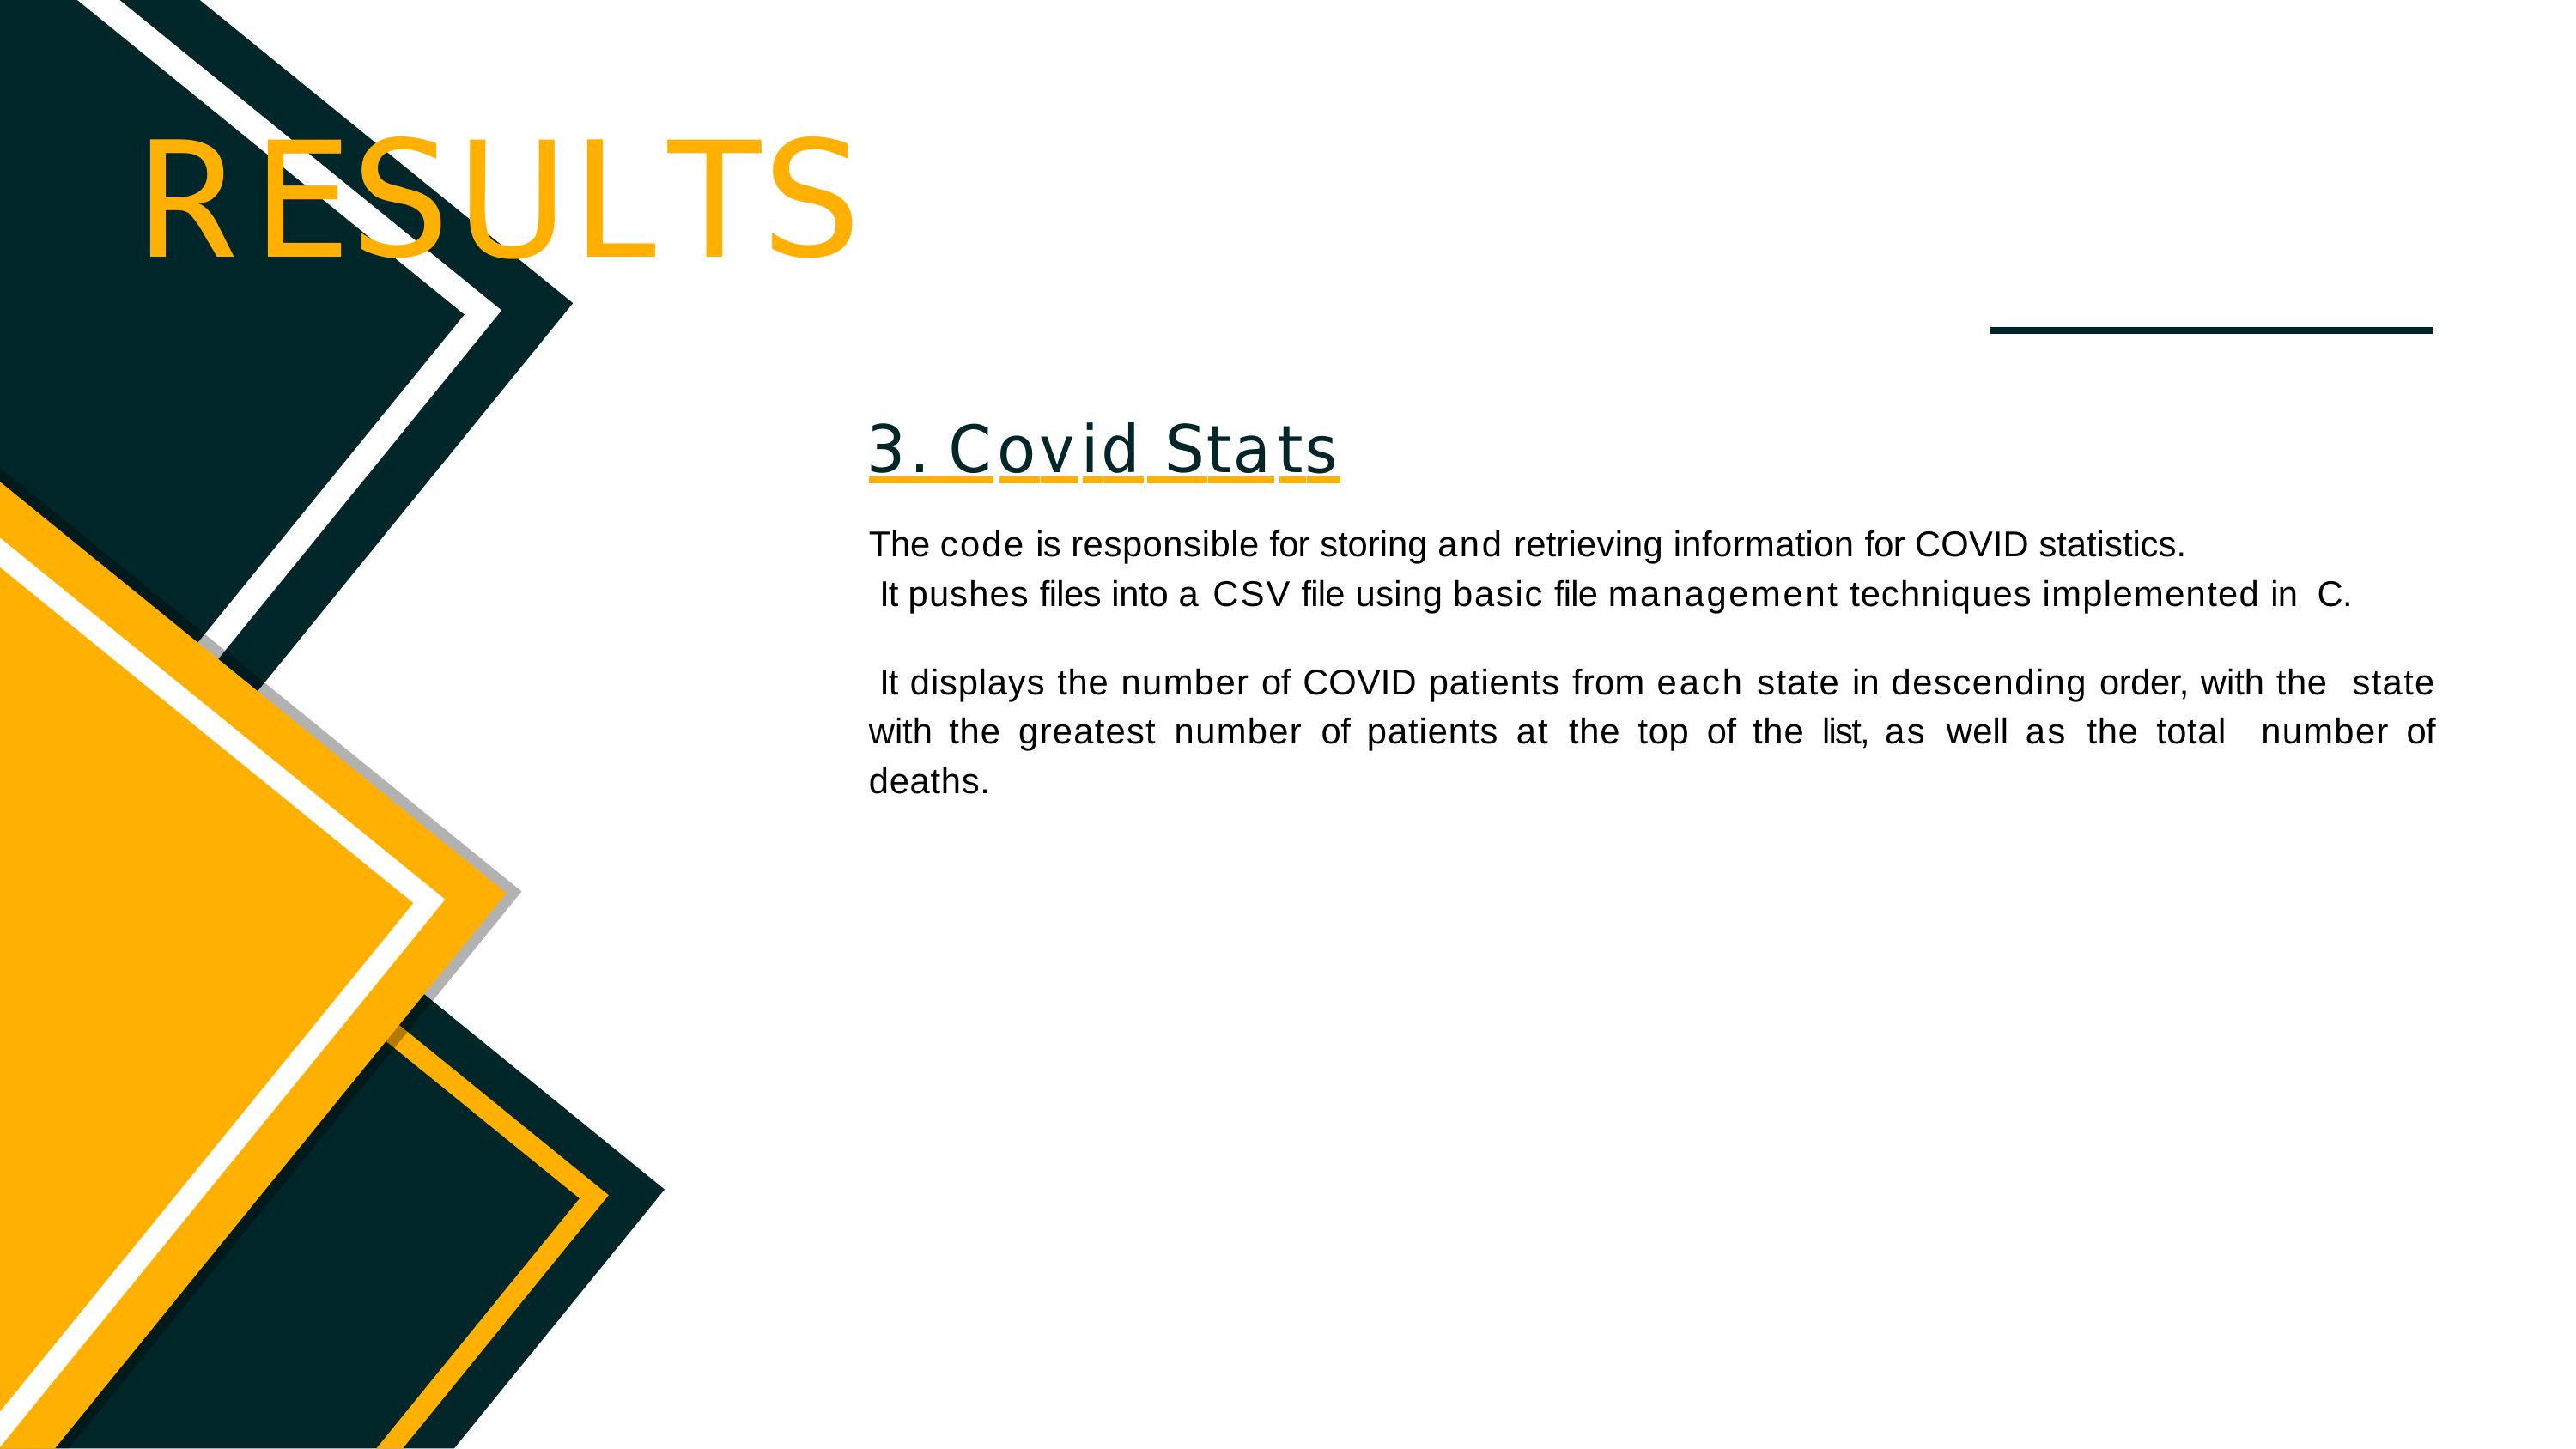

# RESULTS
3. Covid Stats
The code is responsible for storing and retrieving information for COVID statistics.
It pushes files into a CSV file using basic file management techniques implemented in  C.

It displays the number of COVID patients from each state in descending order, with the  state with the greatest number of patients at the top of the list, as well as the total  number of deaths.